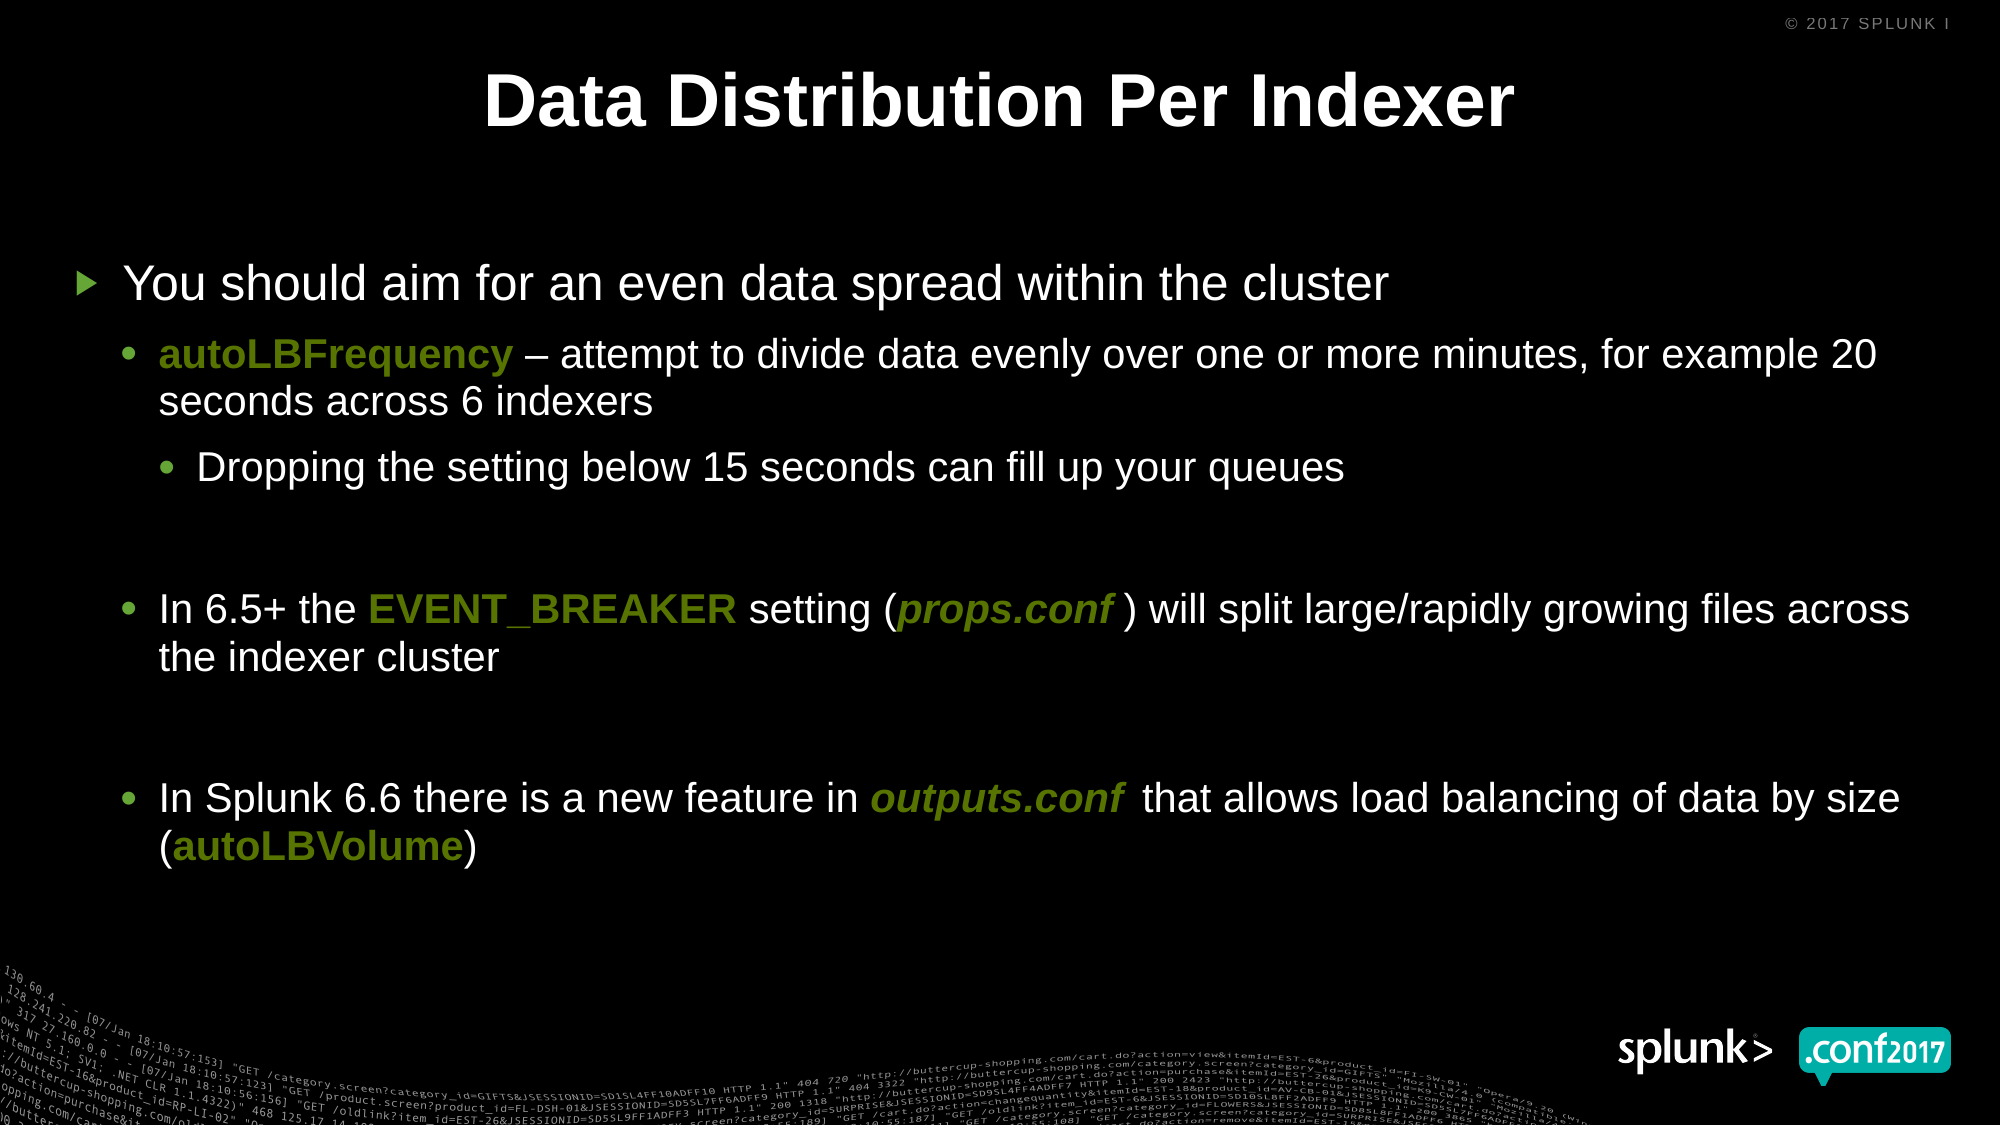

# Data Distribution Per Indexer
You should aim for an even data spread within the cluster
autoLBFrequency – attempt to divide data evenly over one or more minutes, for example 20 seconds across 6 indexers
Dropping the setting below 15 seconds can fill up your queues

In 6.5+ the EVENT_BREAKER setting (props.conf ) will split large/rapidly growing files across the indexer cluster

In Splunk 6.6 there is a new feature in outputs.conf  that allows load balancing of data by size (autoLBVolume)